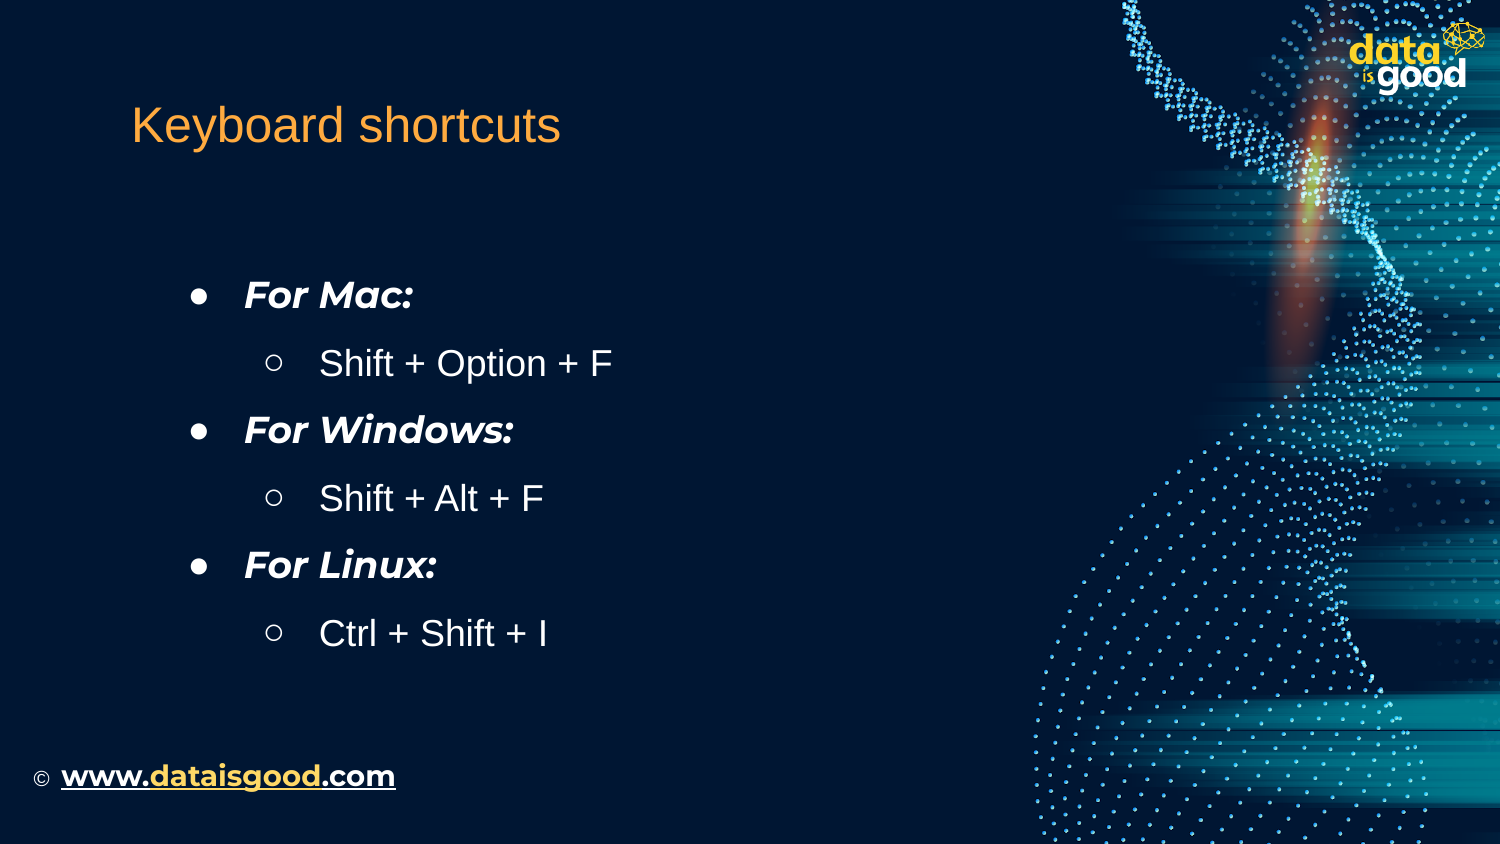

# Keyboard shortcuts
For Mac:
Shift + Option + F
For Windows:
Shift + Alt + F
For Linux:
Ctrl + Shift + I